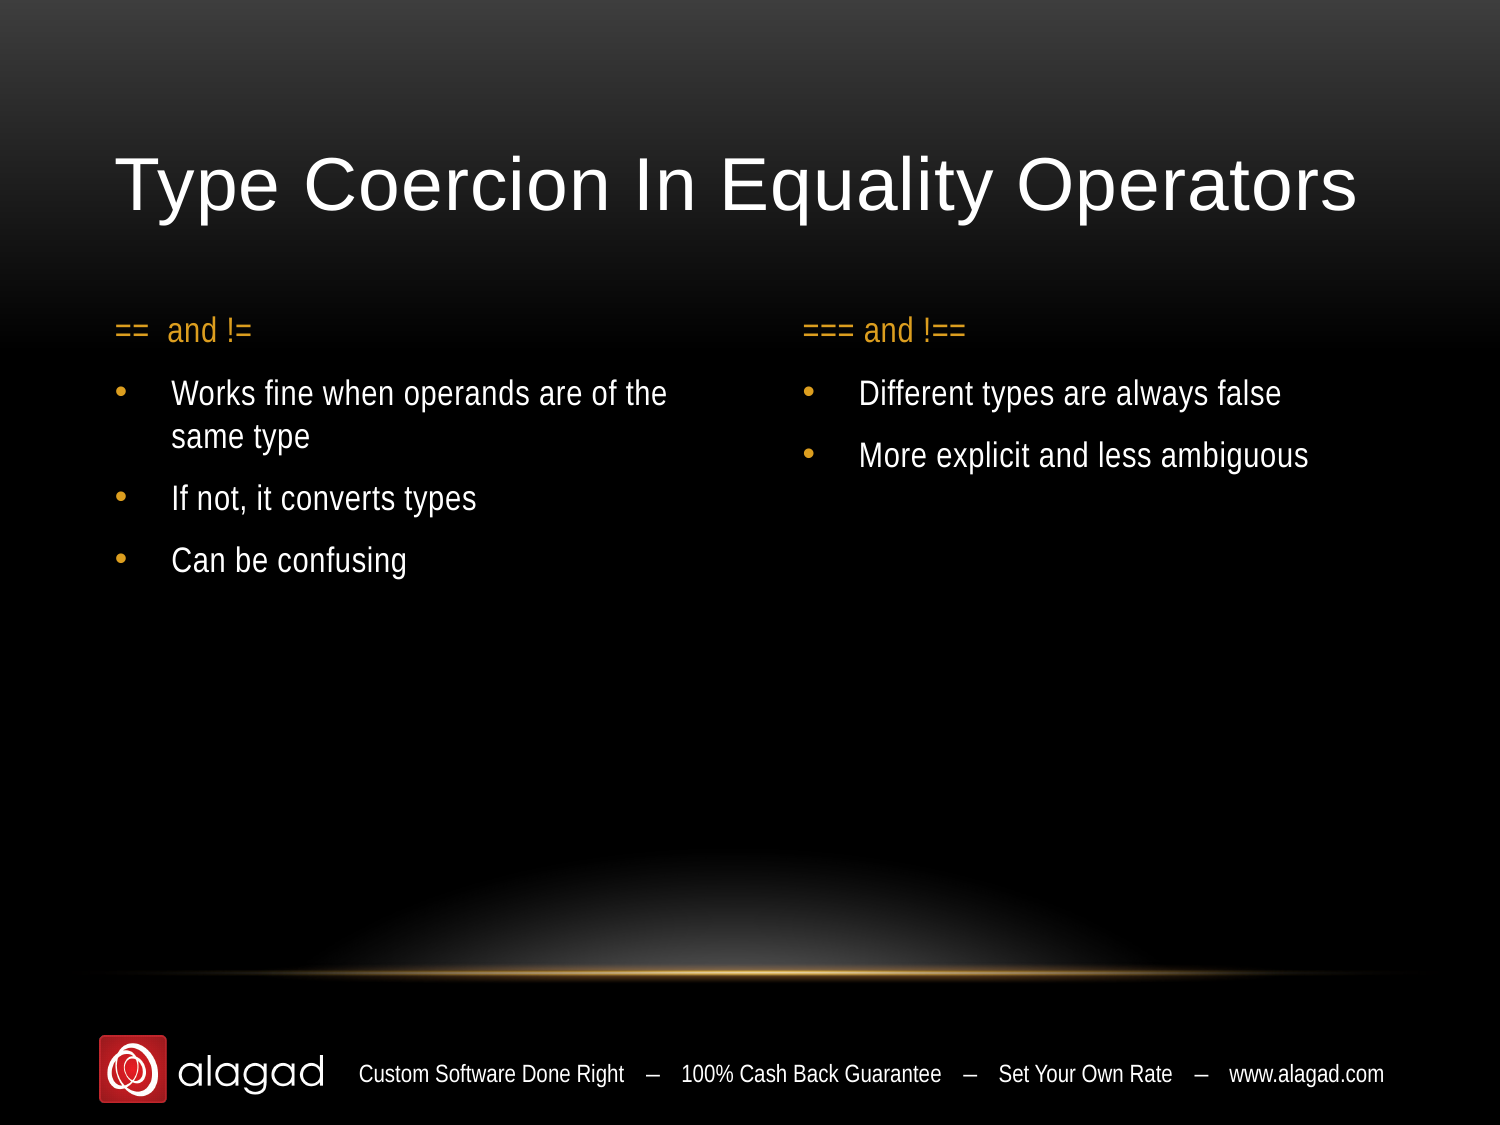

# Type Coercion In Equality Operators
==  and !=
=== and !==
Works fine when operands are of the same type
If not, it converts types
Can be confusing
Different types are always false
More explicit and less ambiguous
Custom Software Done Right   –   100% Cash Back Guarantee   –   Set Your Own Rate   –   www.alagad.com